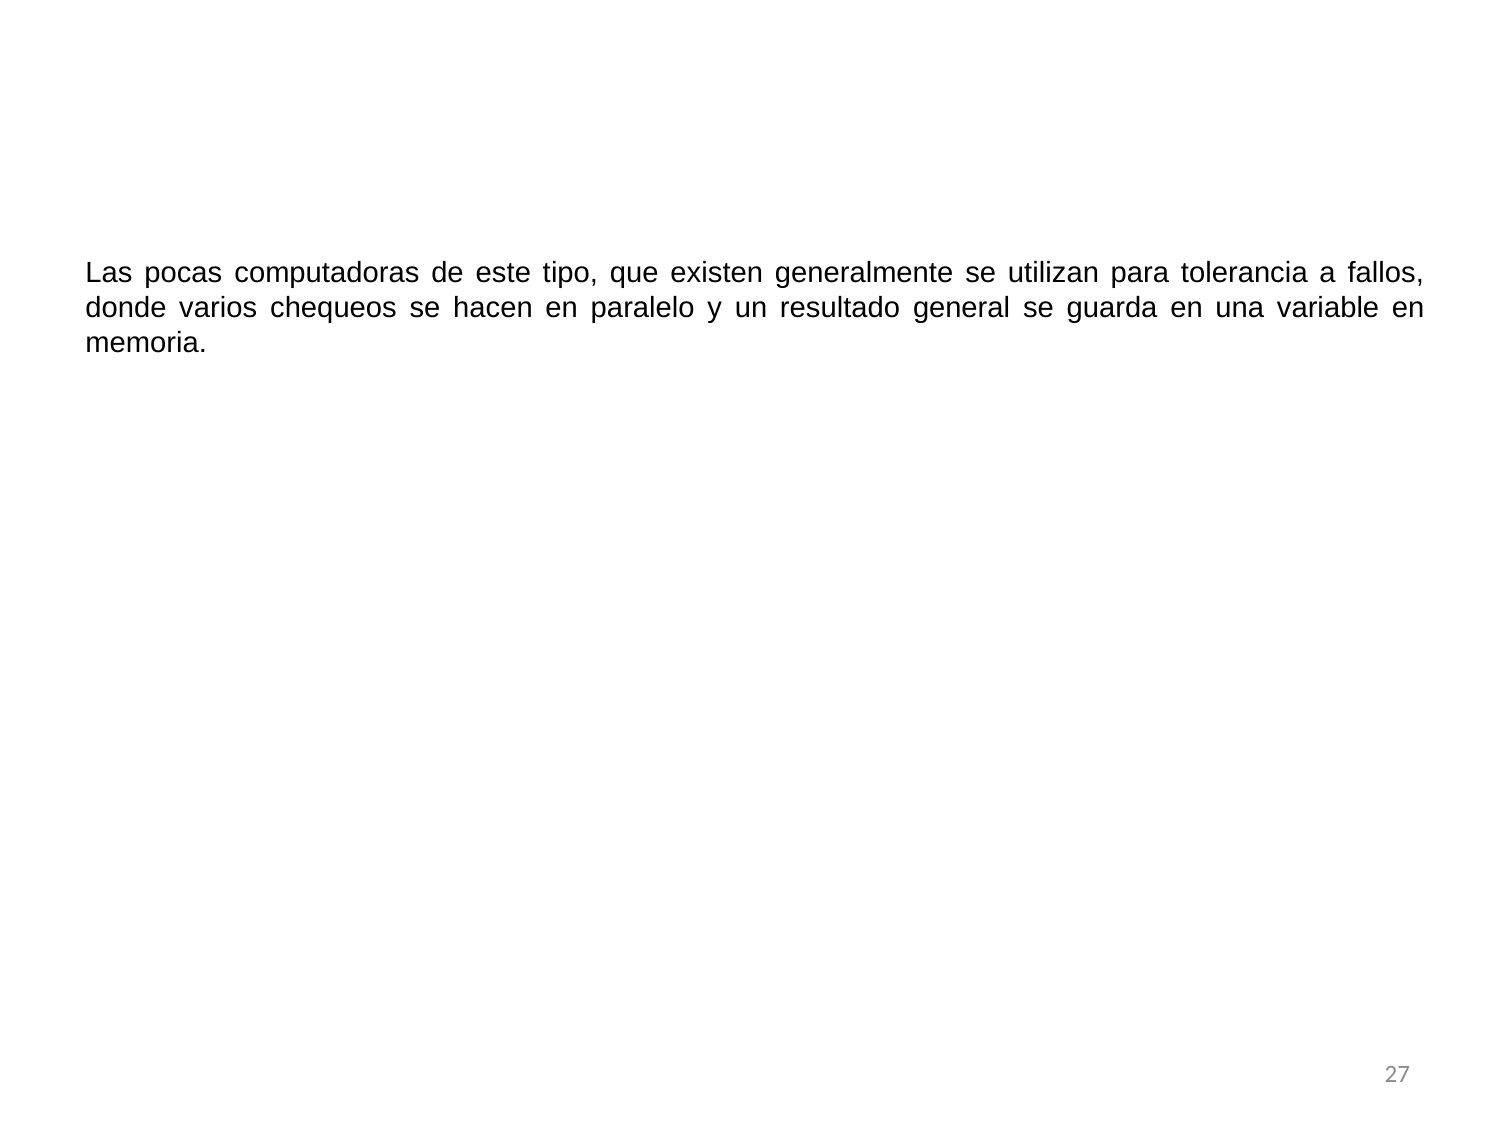

#
Las pocas computadoras de este tipo, que existen generalmente se utilizan para tolerancia a fallos, donde varios chequeos se hacen en paralelo y un resultado general se guarda en una variable en memoria.

27